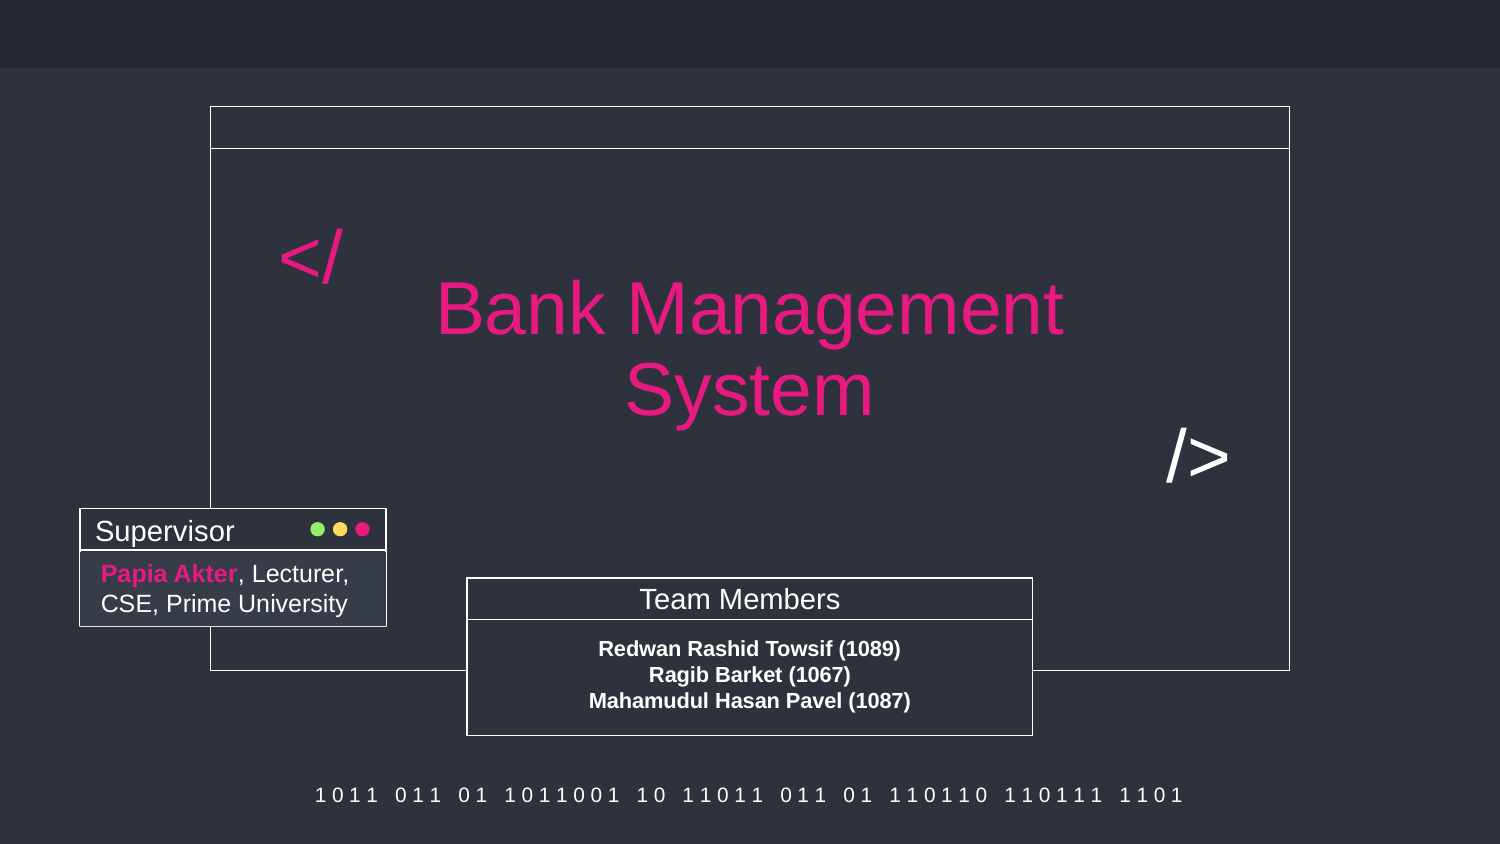

</
# Bank Management System
/>
Supervisor

Papia Akter, Lecturer,
CSE, Prime University

Team Members

Redwan Rashid Towsif (1089)
Ragib Barket (1067)
Mahamudul Hasan Pavel (1087)